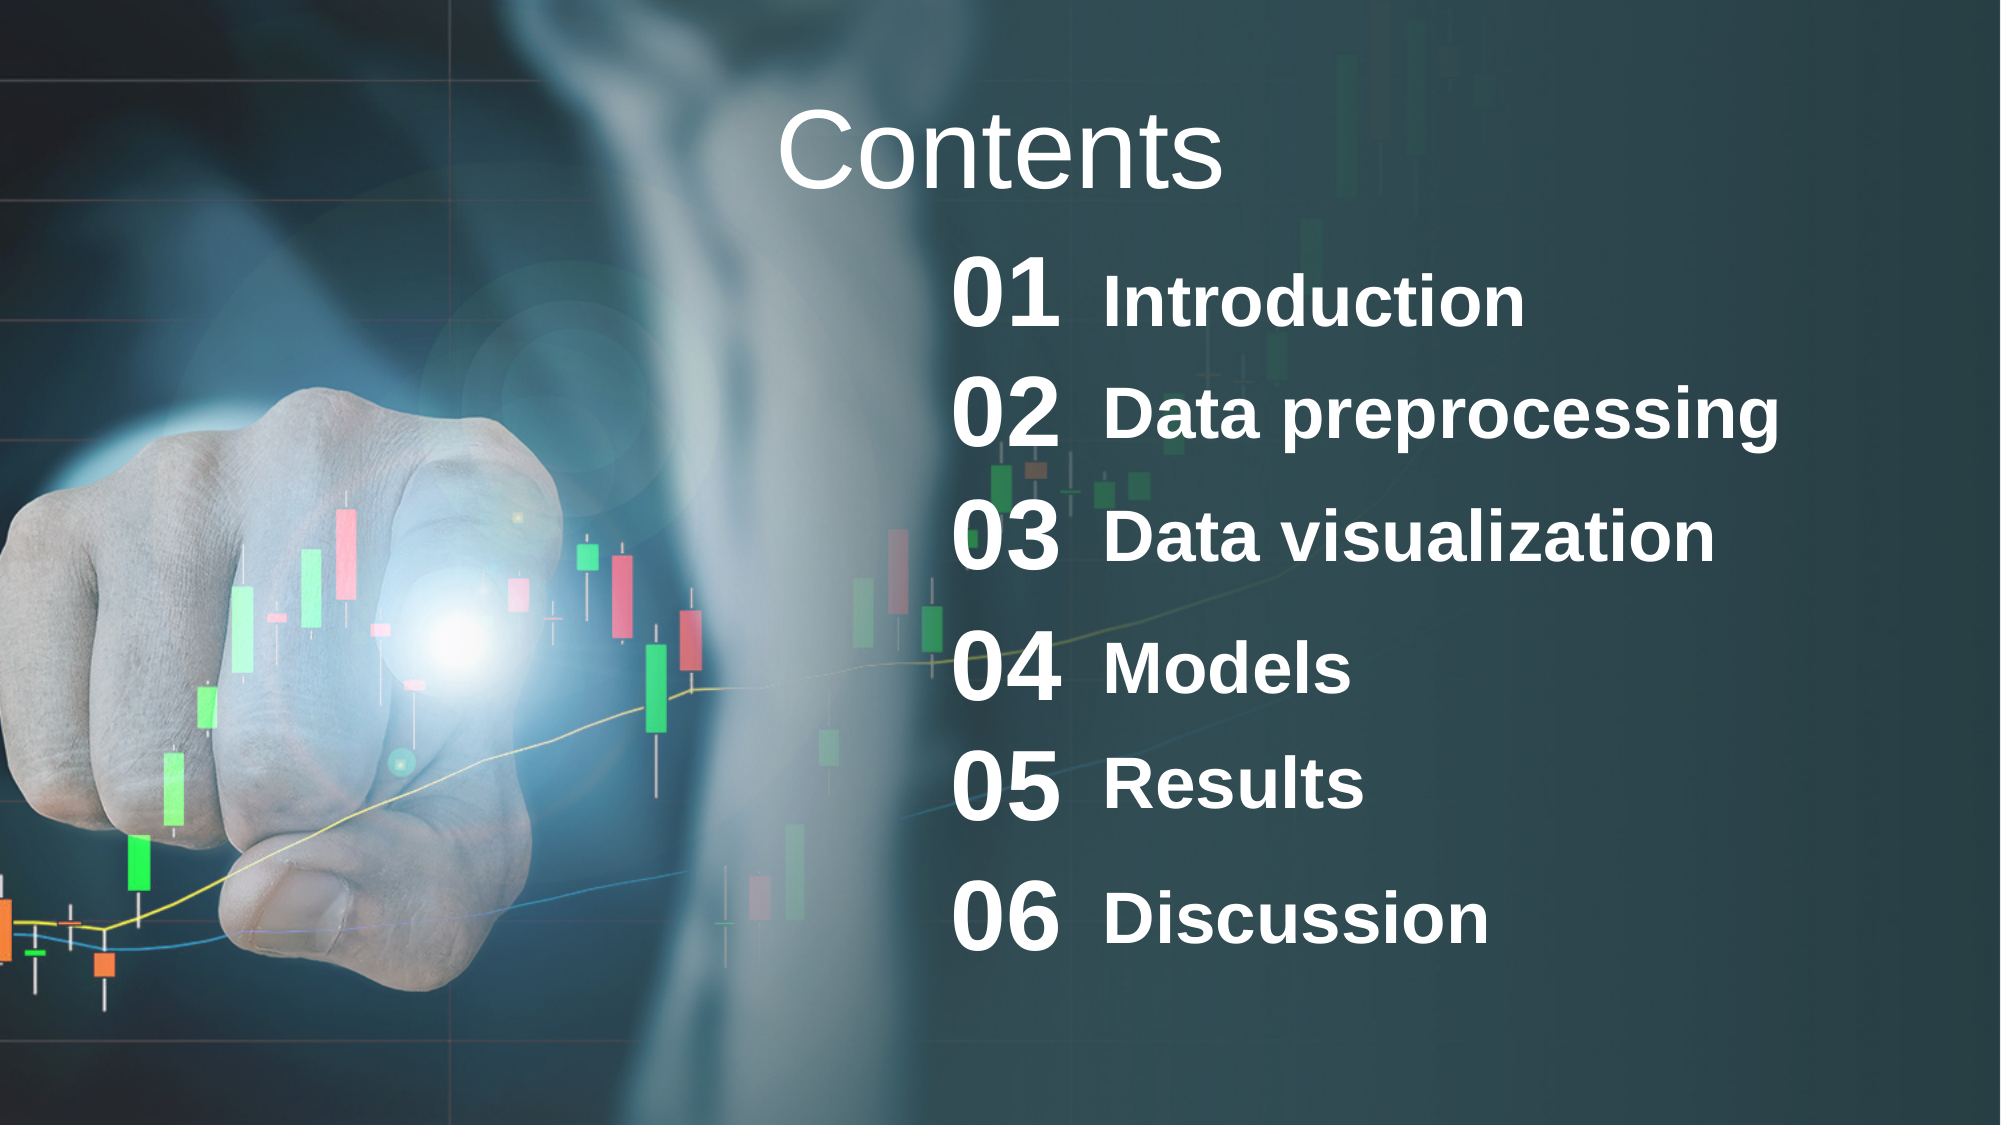

Contents
01
Introduction
02
Data preprocessing
03
Data visualization
04
Models
05
Results
06
Discussion